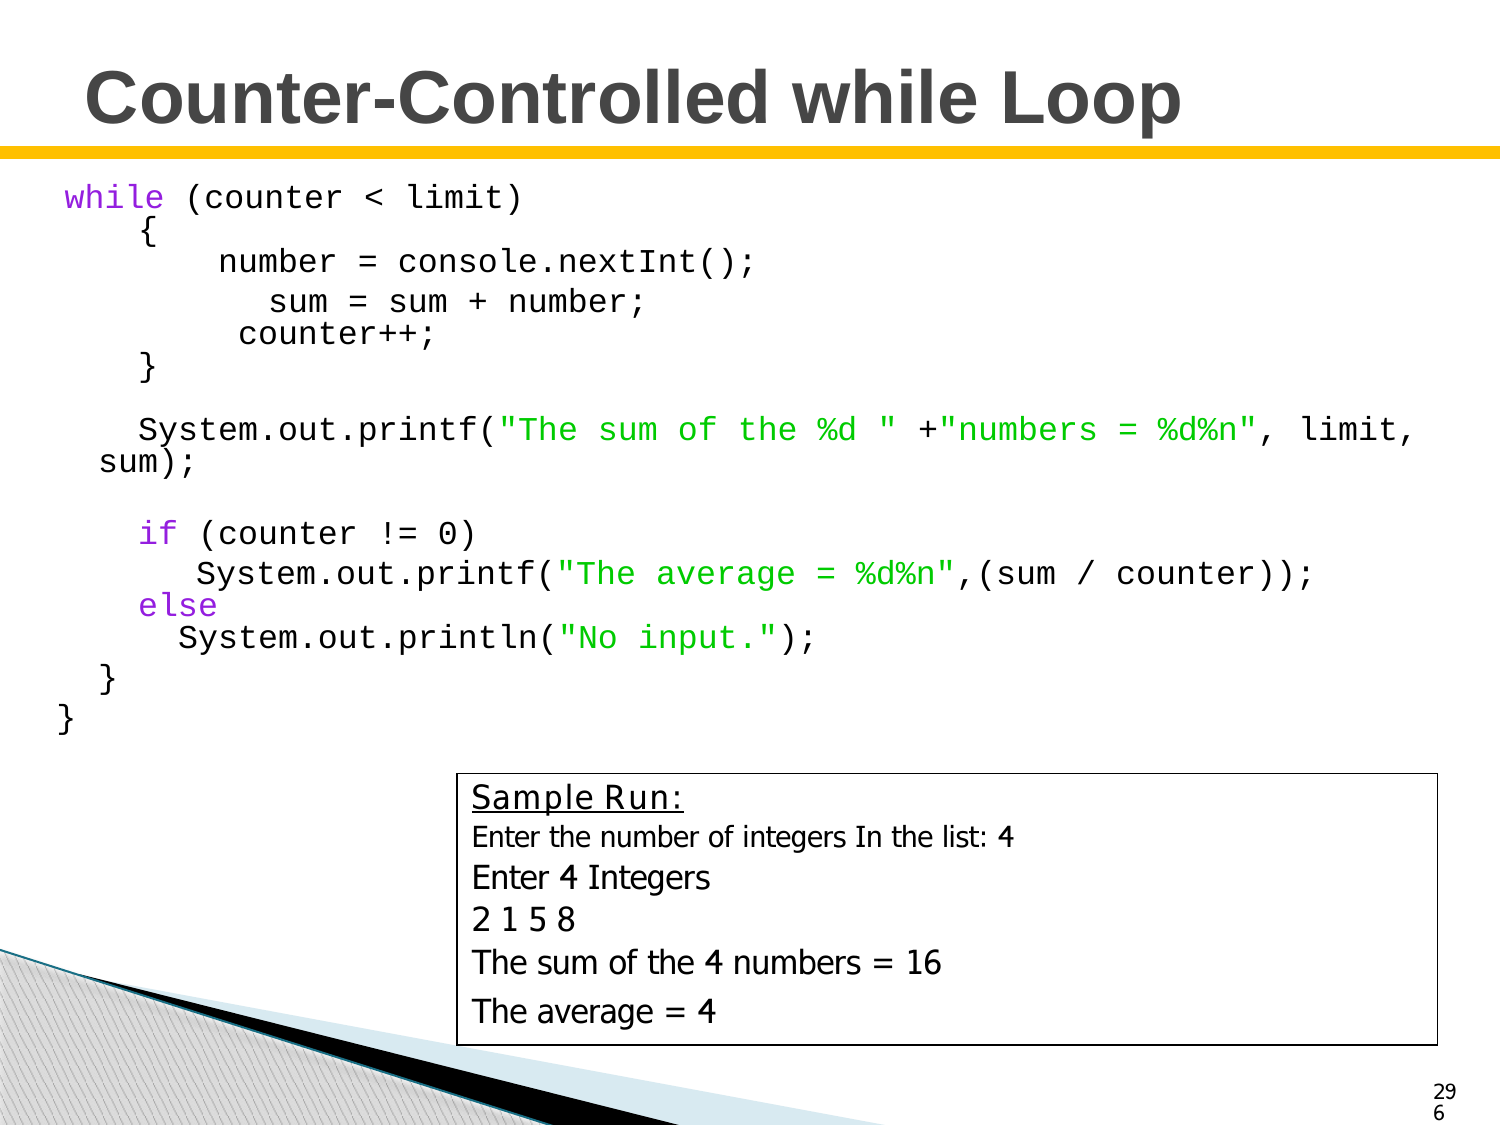

# Counter-Controlled while Loop
 while (counter < limit)
  {
      number = console.nextInt();
		 sum = sum + number;
       counter++;
  }
  System.out.printf("The sum of the %d " +"numbers = %d%n", limit, sum);
  if (counter != 0)
       System.out.printf("The average = %d%n",(sum / counter));
  else
    System.out.println("No input.");
	}
}
Sample Run:
Enter the number of integers In the list: 4
Enter 4 Integers
2 1 5 8
The sum of the 4 numbers = 16
The average = 4
296